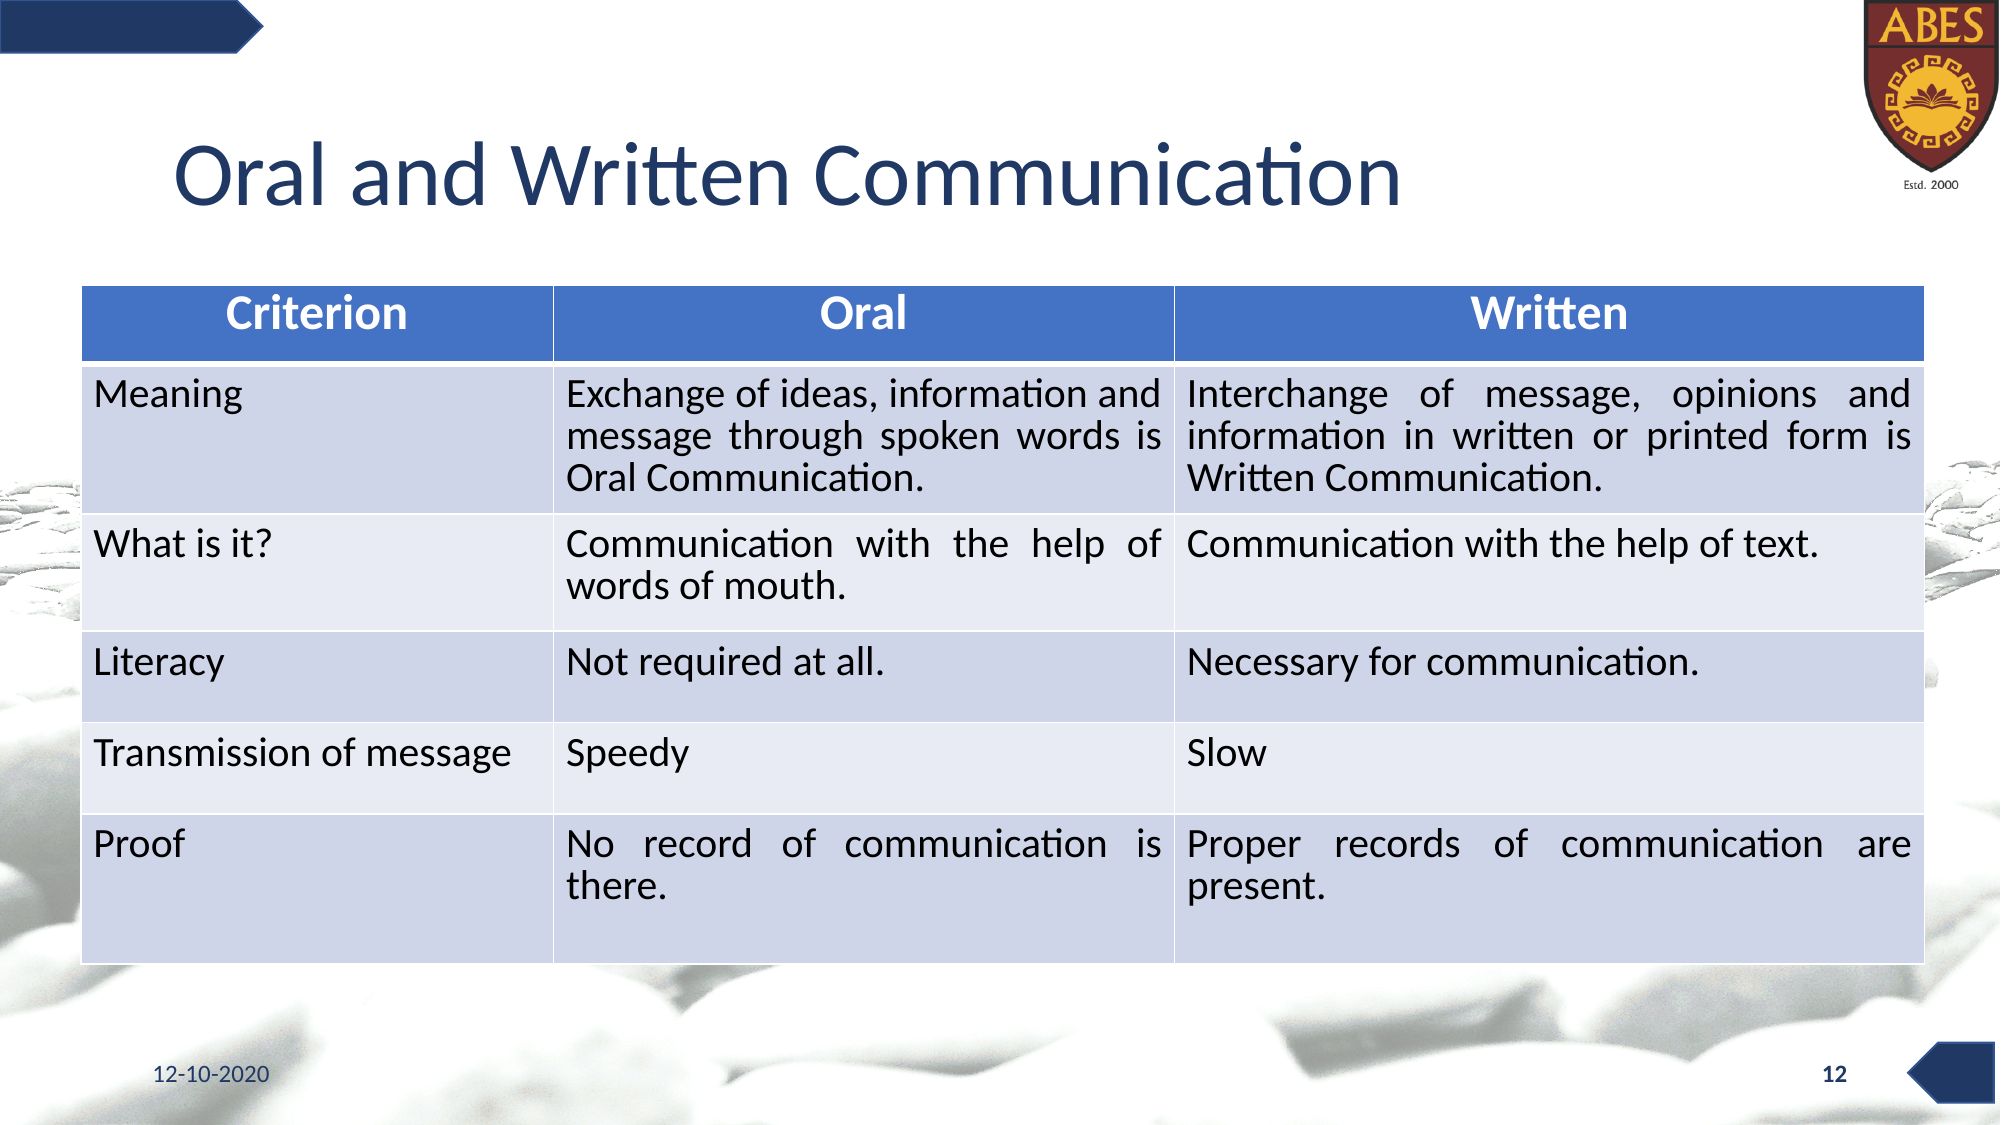

# Oral and Written Communication
| Criterion | Oral | Written |
| --- | --- | --- |
| Meaning | Exchange of ideas, information and message through spoken words is Oral Communication. | Interchange of message, opinions and information in written or printed form is Written Communication. |
| What is it? | Communication with the help of words of mouth. | Communication with the help of text. |
| Literacy | Not required at all. | Necessary for communication. |
| Transmission of message | Speedy | Slow |
| Proof | No record of communication is there. | Proper records of communication are present. |
12-10-2020
12